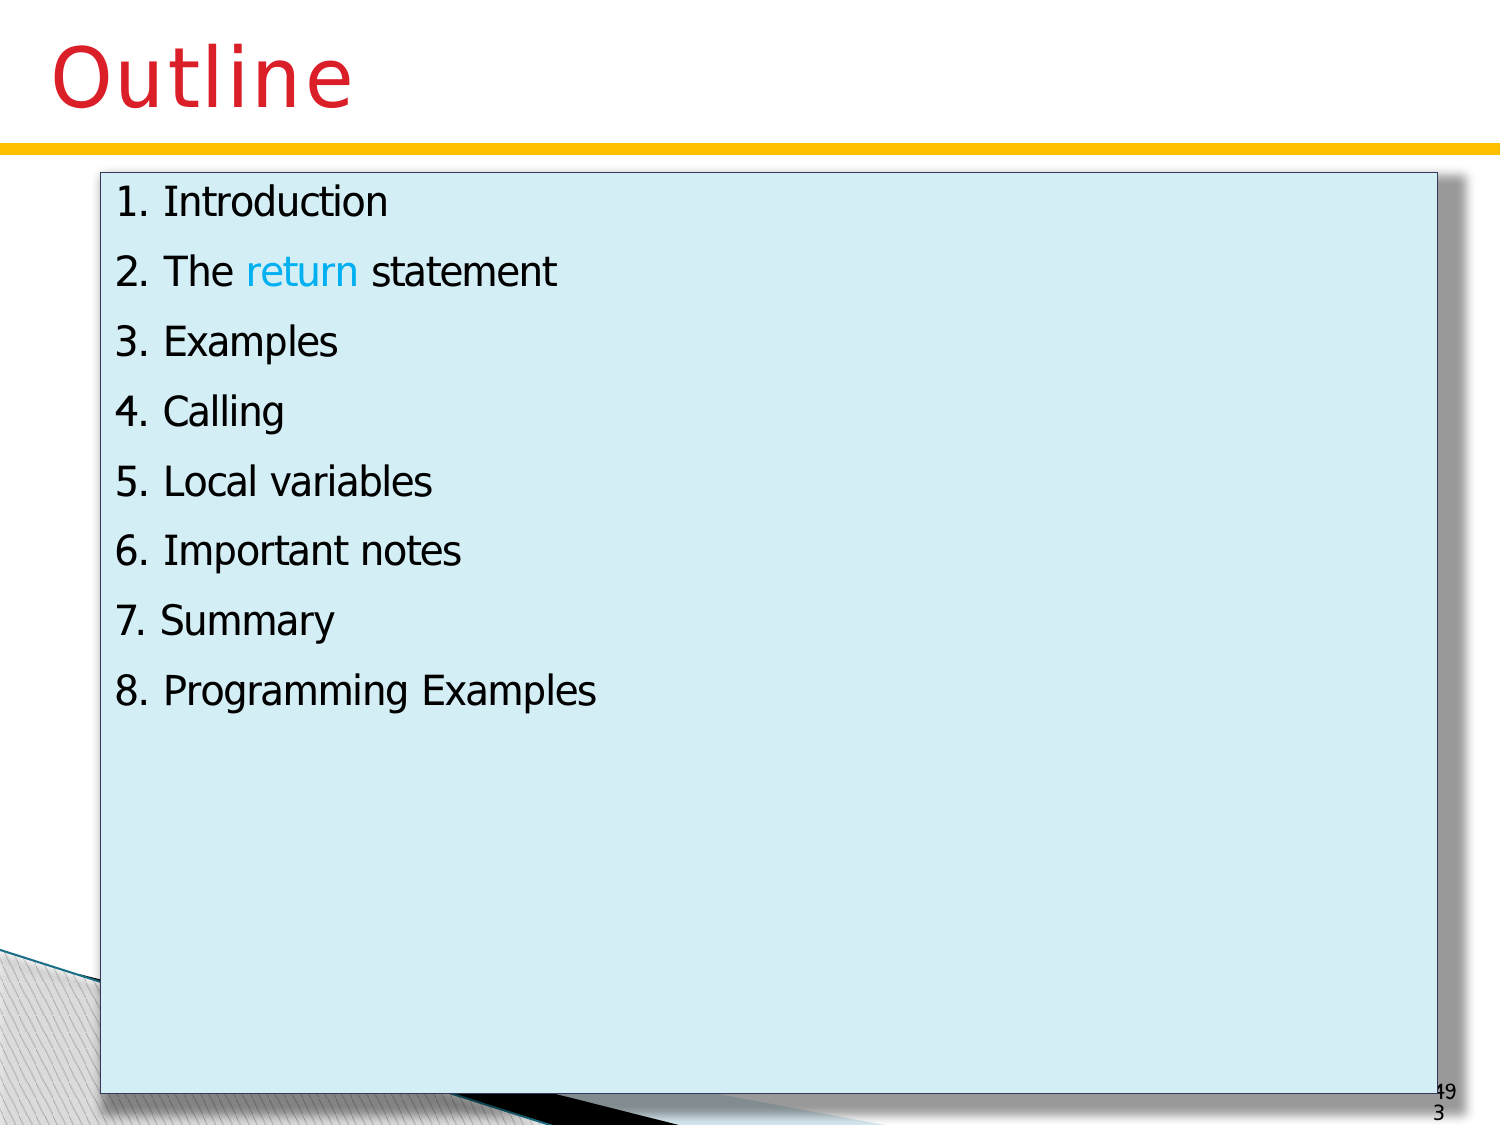

# Outline
1. Introduction
2. The return statement
3. Examples
4. Calling
5. Local variables
6. Important notes
7. Summary
8. Programming Examples

493